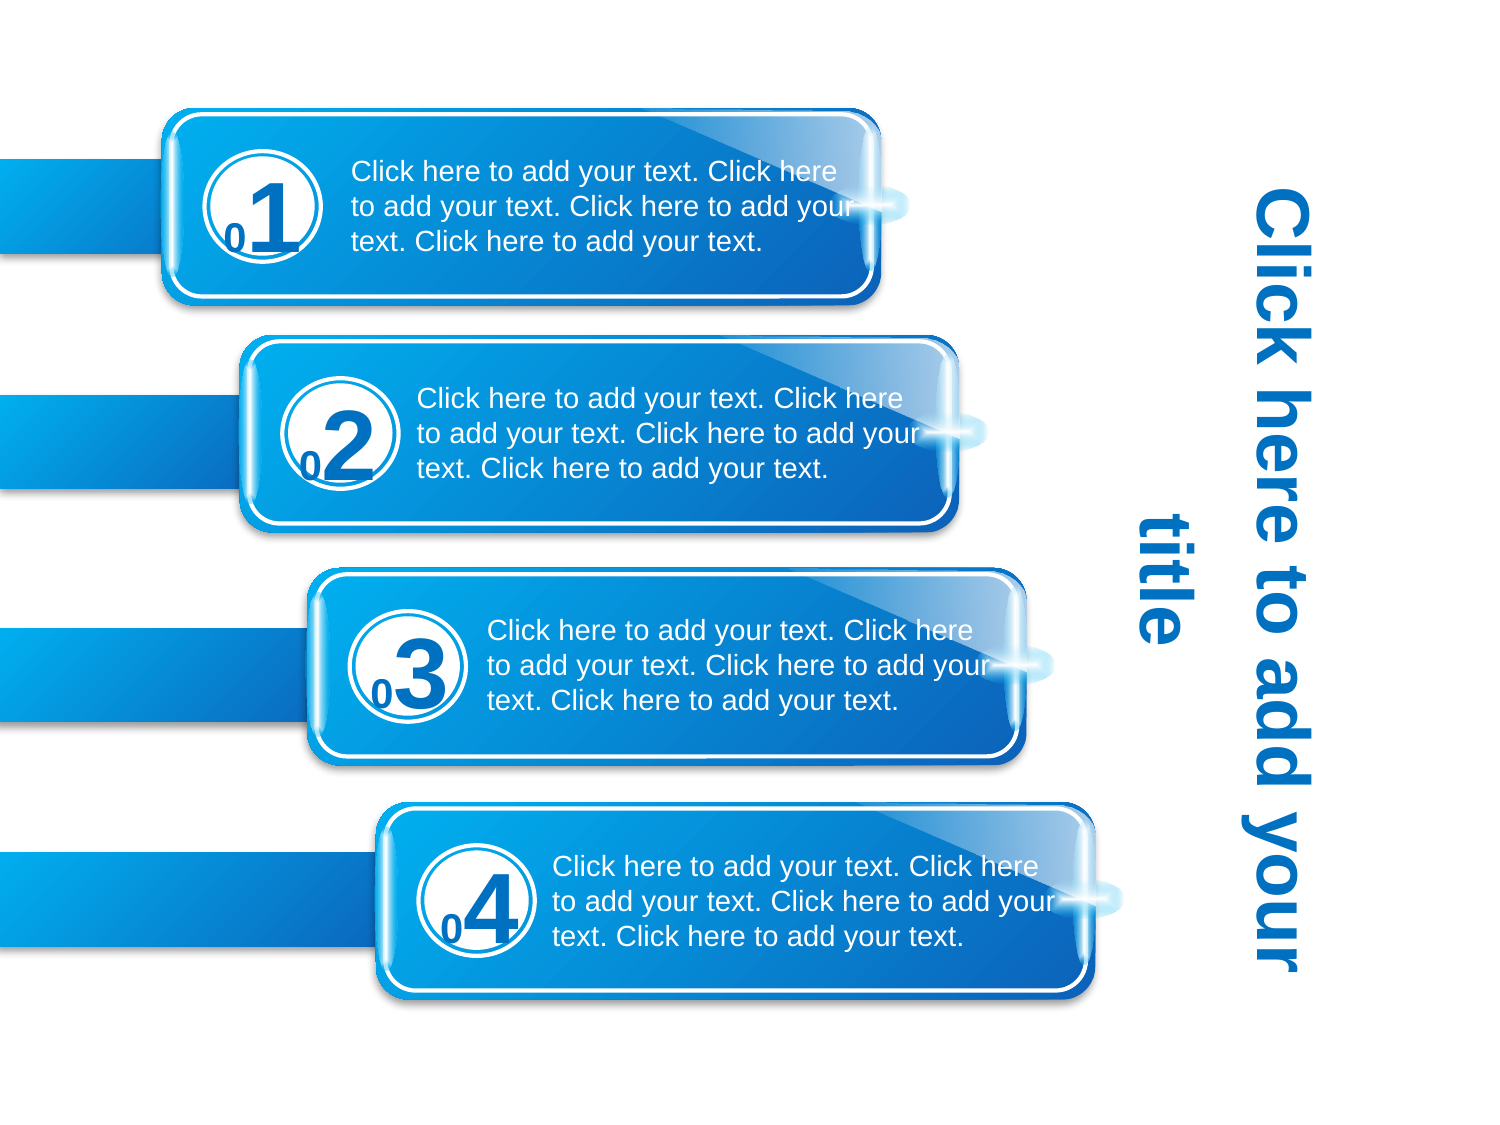

01
Click here to add your text. Click here to add your text. Click here to add your text. Click here to add your text.

02
Click here to add your text. Click here to add your text. Click here to add your text. Click here to add your text.

Click here to add your title

03
Click here to add your text. Click here to add your text. Click here to add your text. Click here to add your text.

04
Click here to add your text. Click here to add your text. Click here to add your text. Click here to add your text.